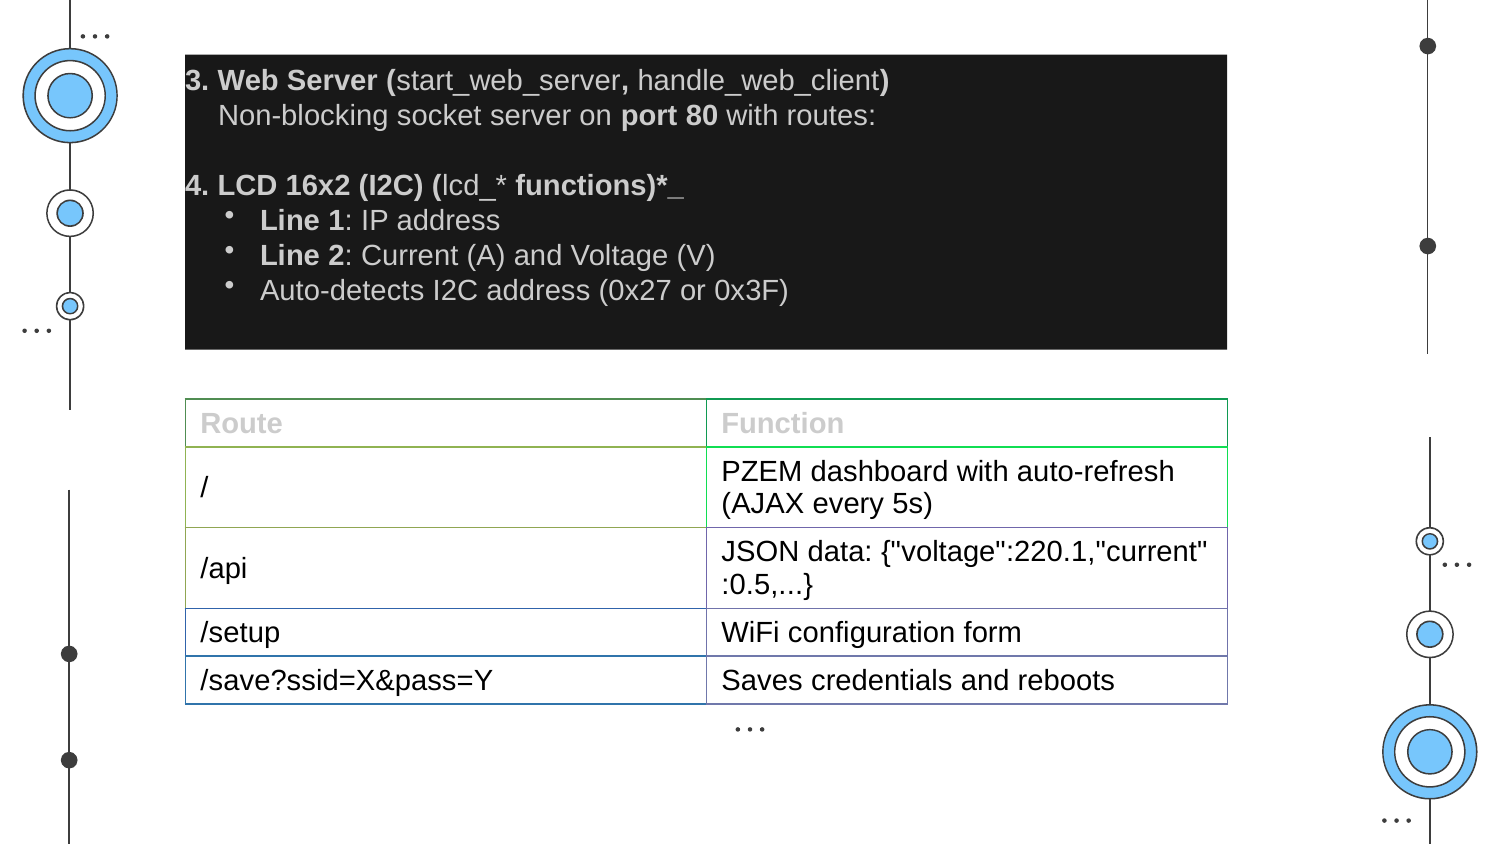

3. Web Server (start_web_server, handle_web_client)
    Non-blocking socket server on port 80 with routes:

4. LCD 16x2 (I2C) (lcd_* functions)*_
Line 1: IP address
Line 2: Current (A) and Voltage (V)
Auto-detects I2C address (0x27 or 0x3F)

| Route | Function |
| --- | --- |
| / | PZEM dashboard with auto-refresh (AJAX every 5s) |
| /api | JSON data: {"voltage":220.1,"current":0.5,...} |
| /setup | WiFi configuration form |
| /save?ssid=X&pass=Y | Saves credentials and reboots |